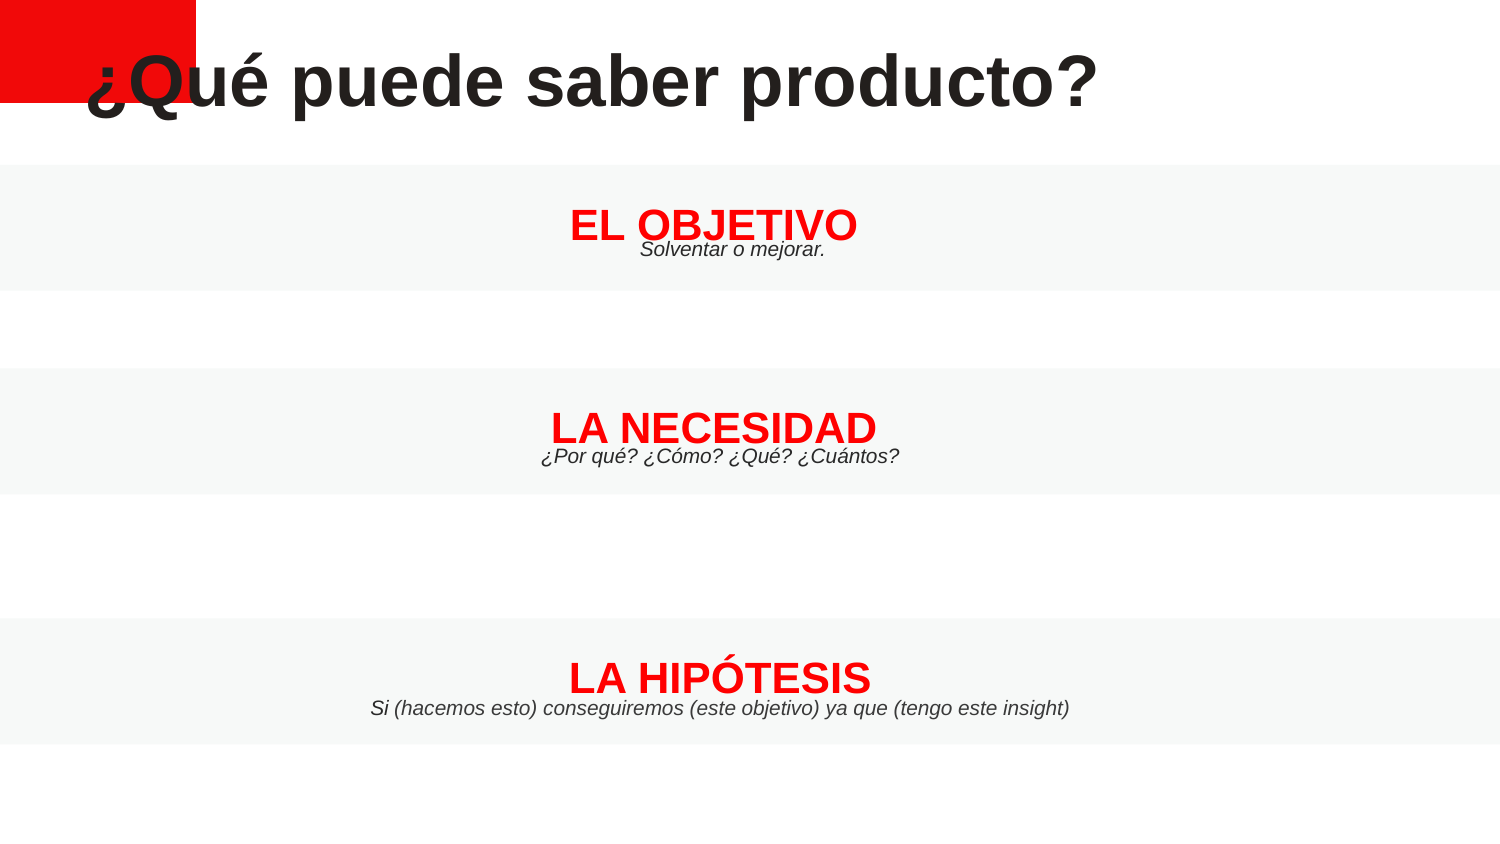

¿Qué puede saber producto?

EL OBJETIVO
Solventar o mejorar.

LA NECESIDAD
¿Por qué? ¿Cómo? ¿Qué? ¿Cuántos?

LA HIPÓTESIS
Si (hacemos esto) conseguiremos (este objetivo) ya que (tengo este insight)